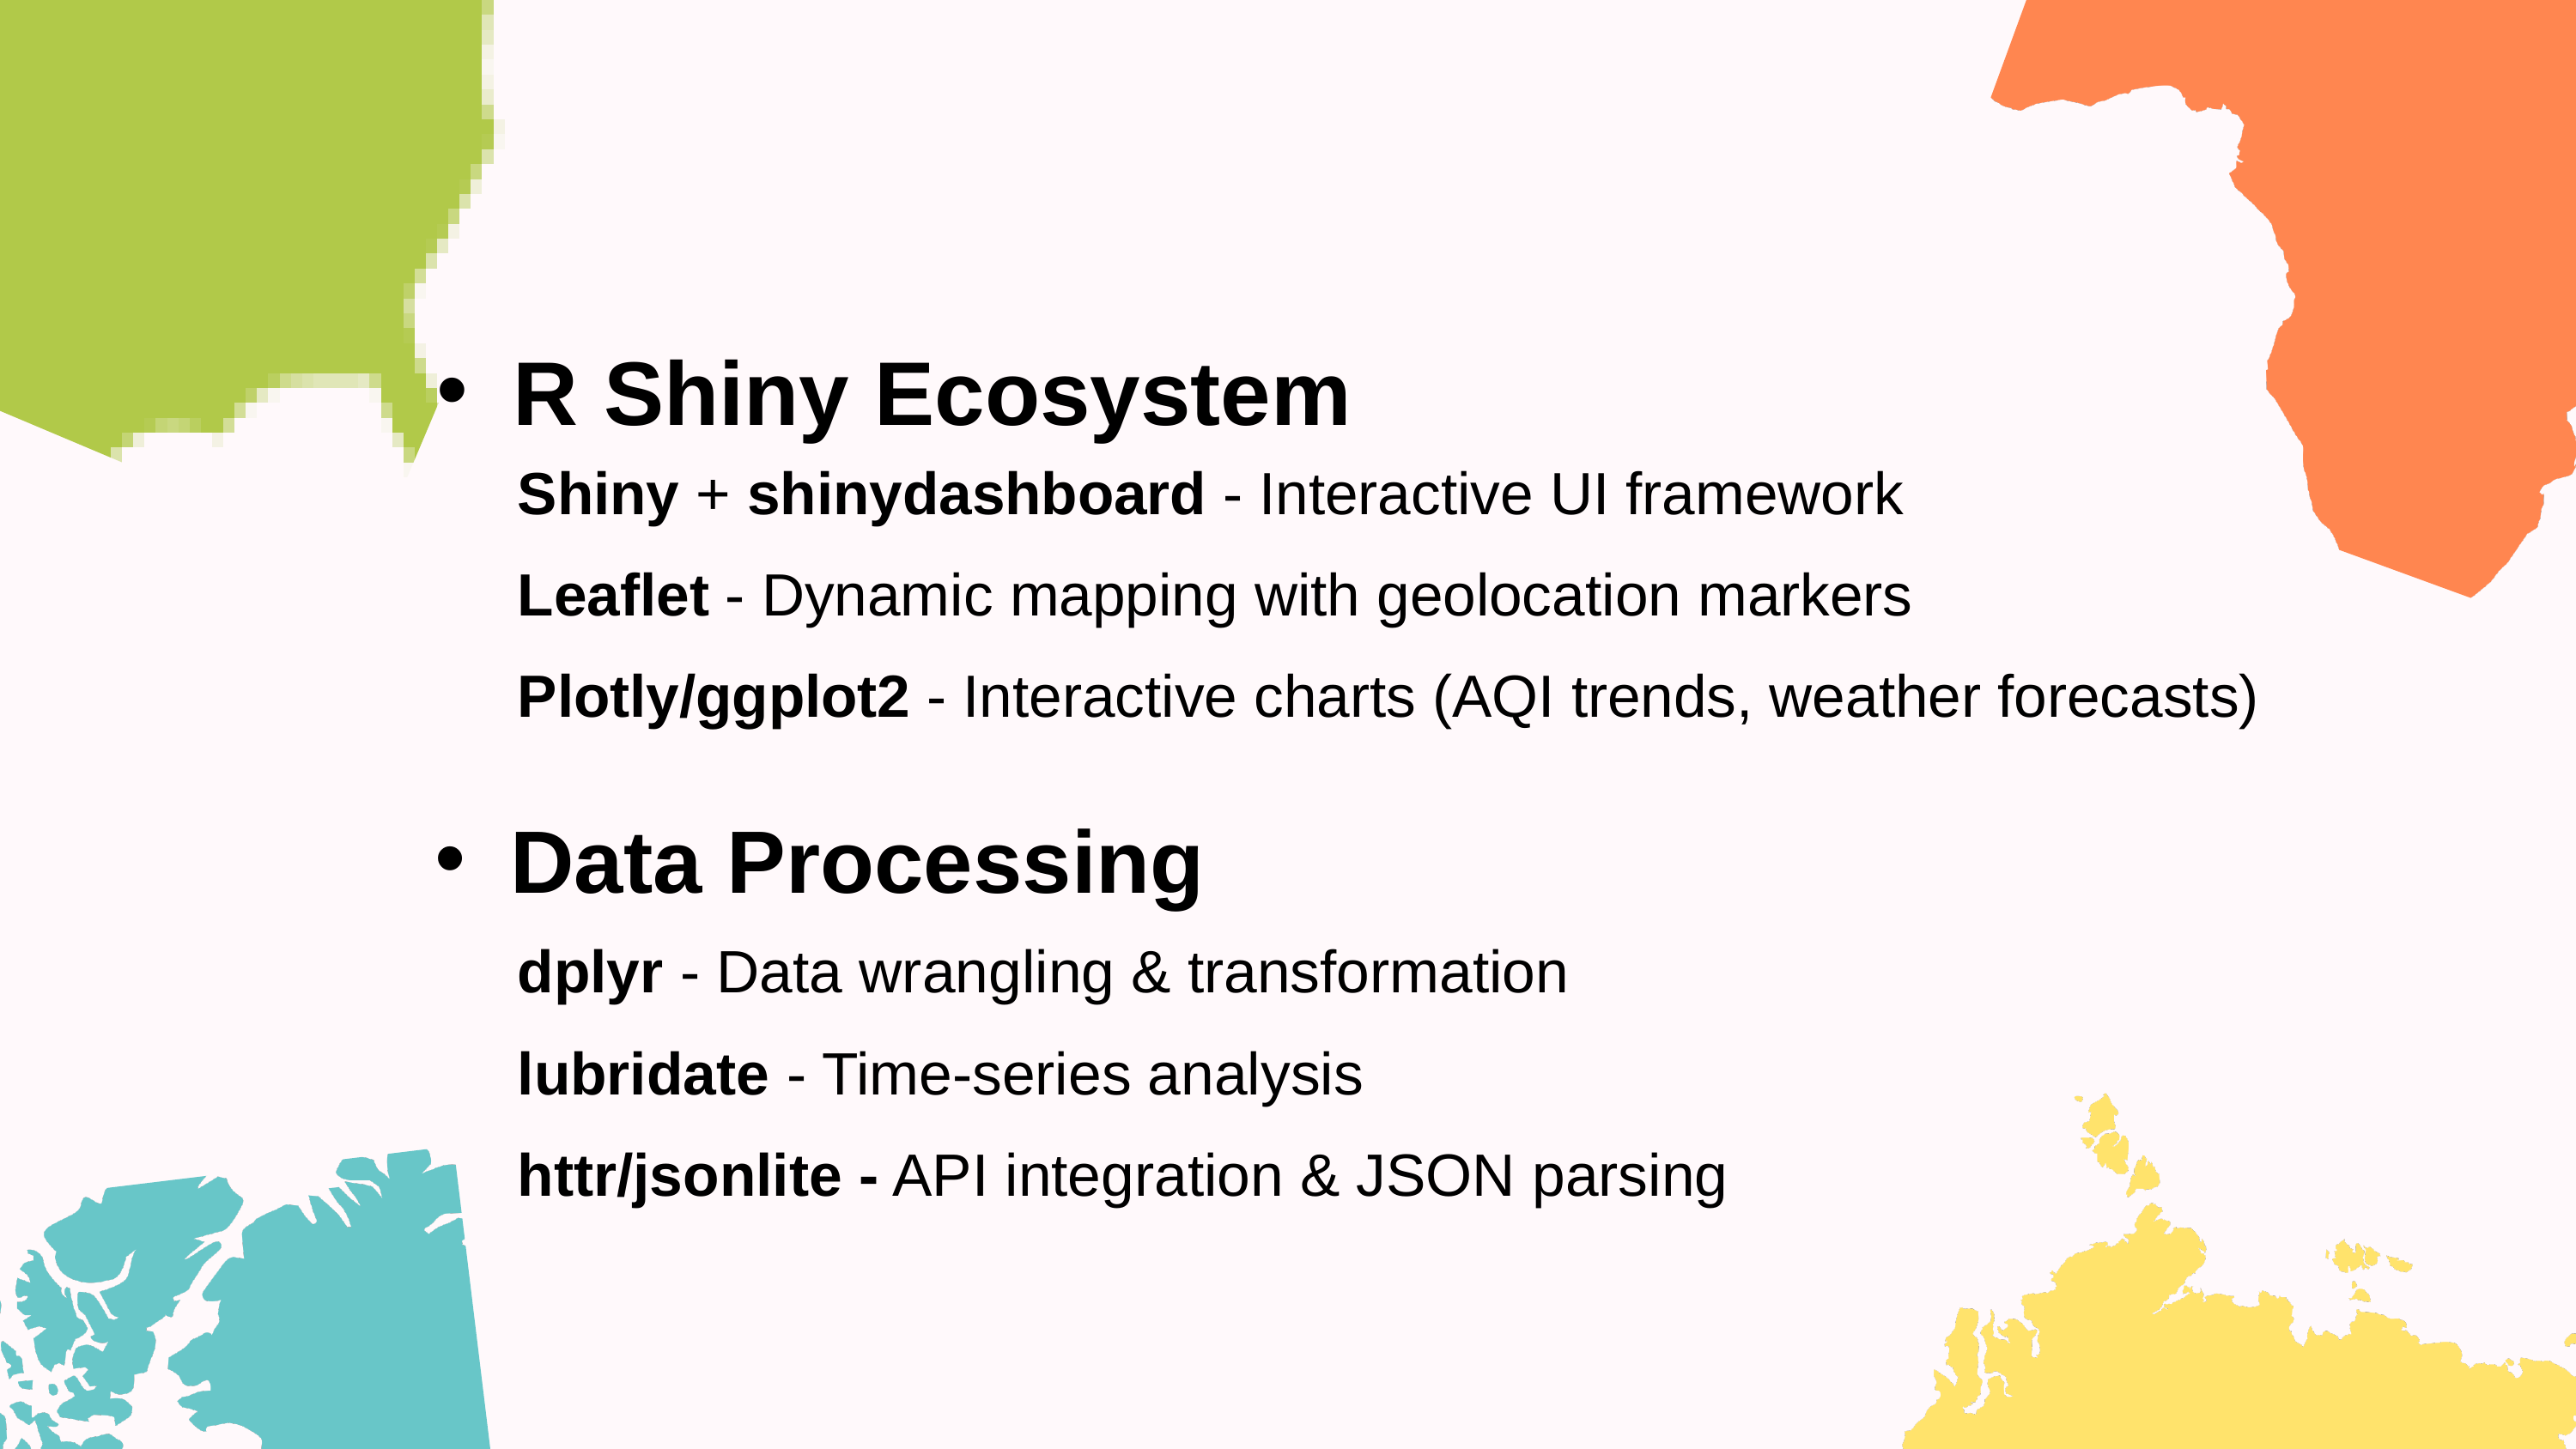

R Shiny Ecosystem
Shiny + shinydashboard - Interactive UI framework
Leaflet - Dynamic mapping with geolocation markers
Plotly/ggplot2 - Interactive charts (AQI trends, weather forecasts)

Data Processing
dplyr - Data wrangling & transformation
lubridate - Time-series analysis
httr/jsonlite - API integration & JSON parsing